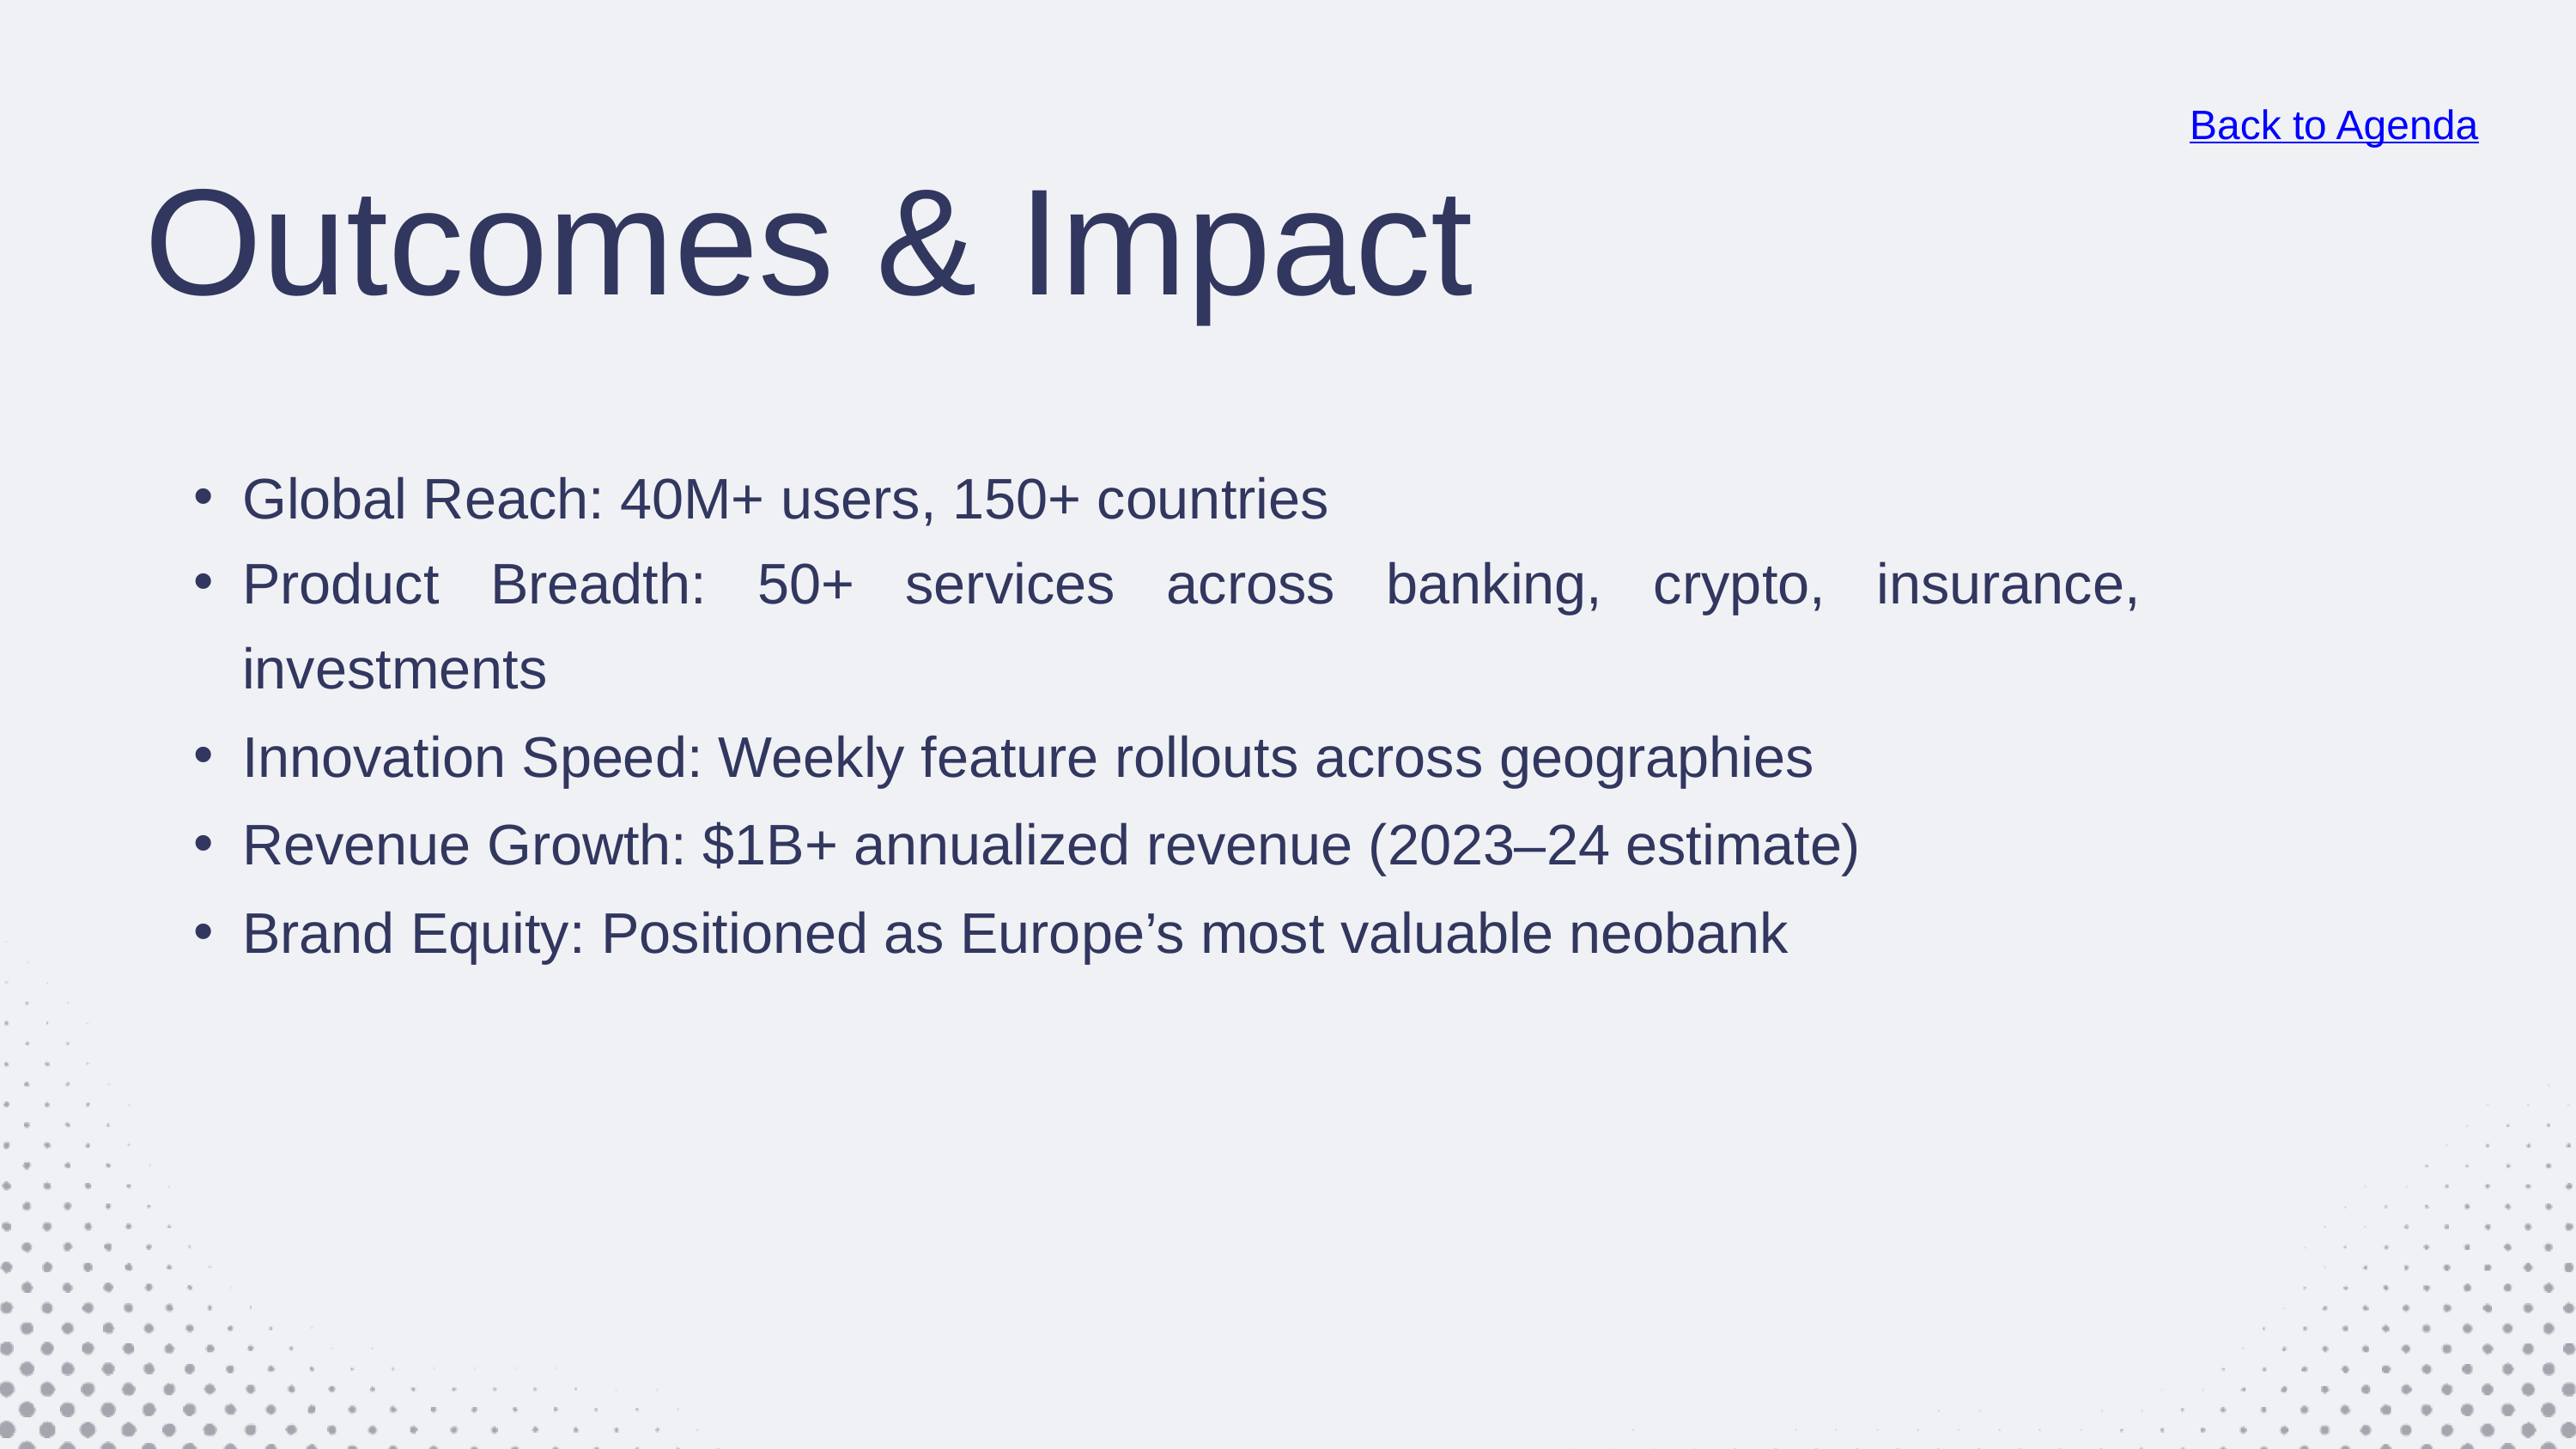

Back to Agenda
Outcomes & Impact
Global Reach: 40M+ users, 150+ countries
Product Breadth: 50+ services across banking, crypto, insurance, investments
Innovation Speed: Weekly feature rollouts across geographies
Revenue Growth: $1B+ annualized revenue (2023–24 estimate)
Brand Equity: Positioned as Europe’s most valuable neobank